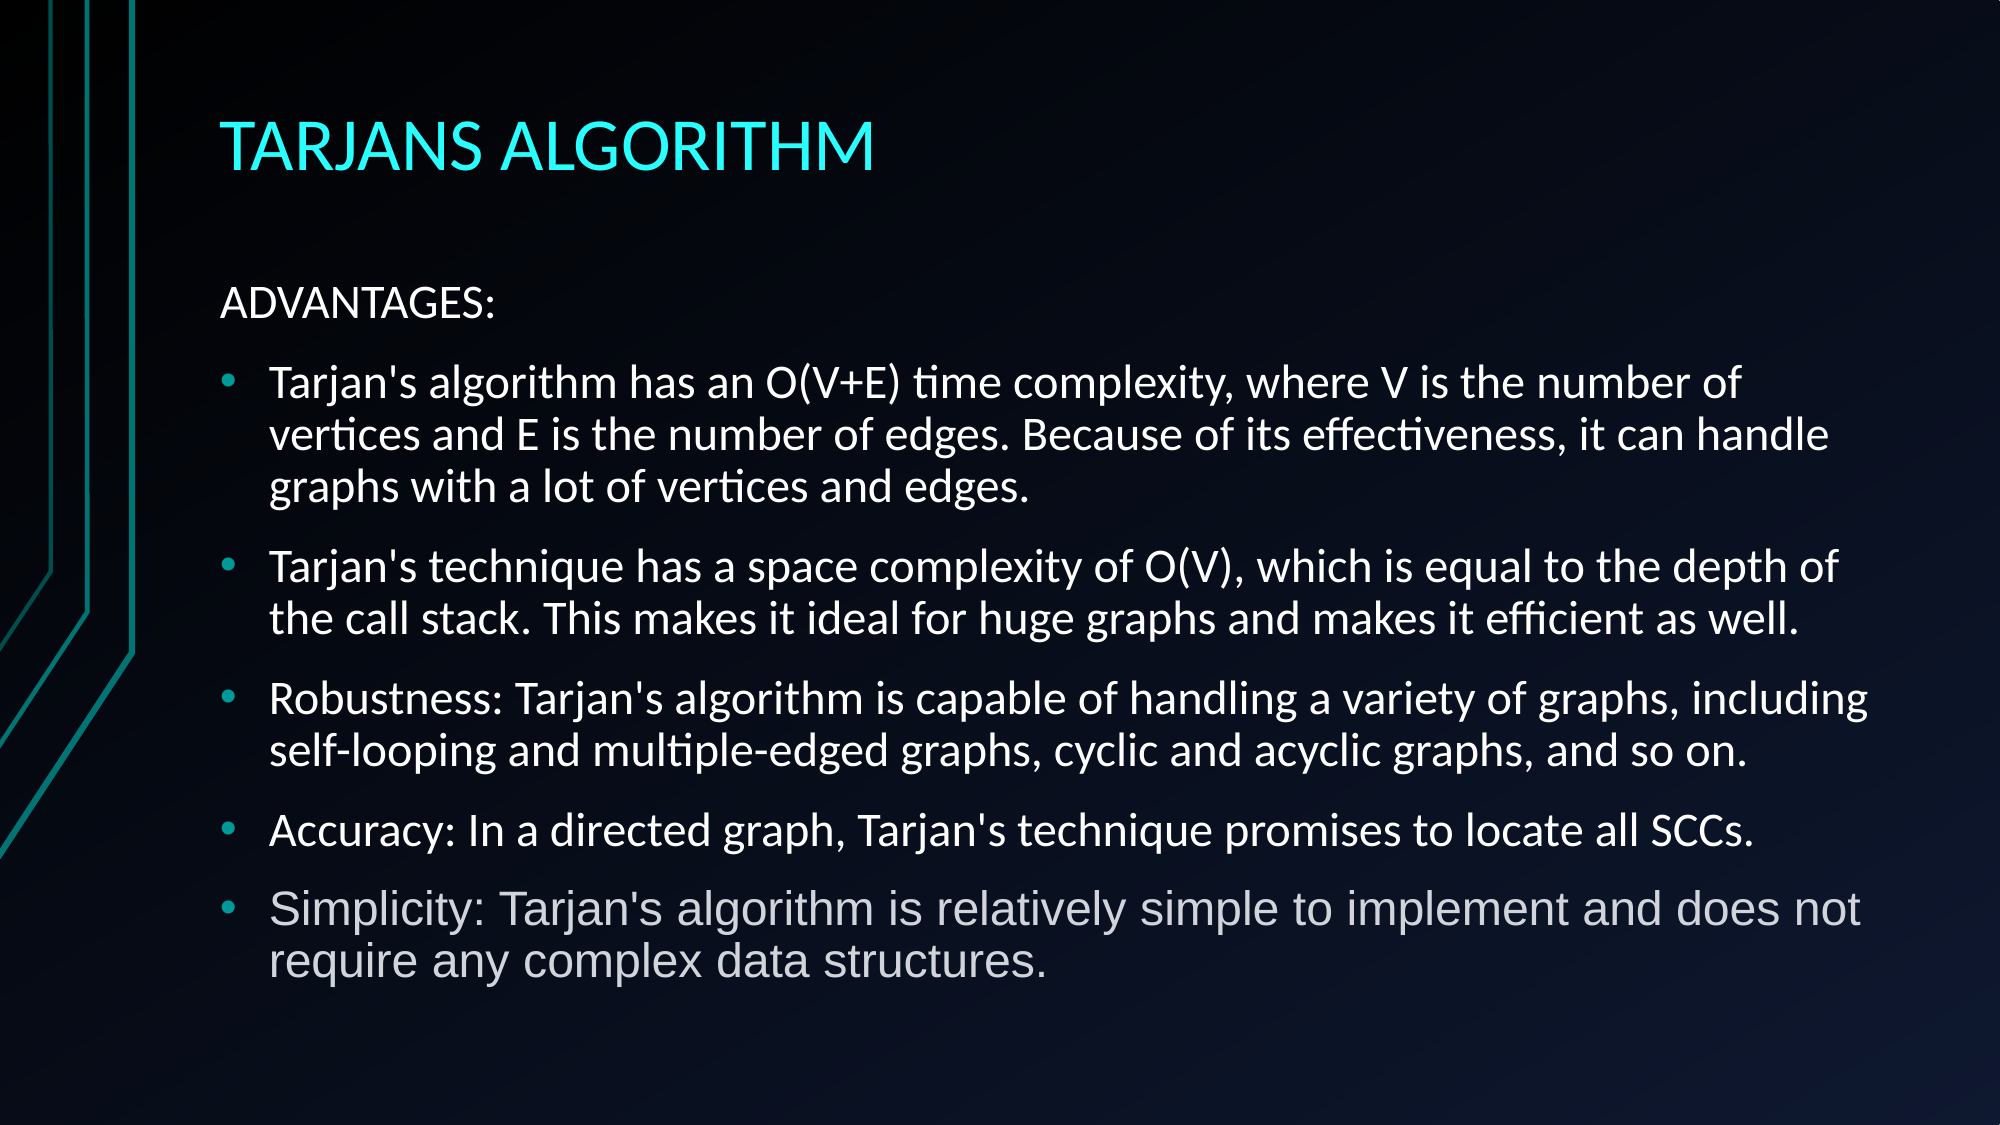

# TARJANS ALGORITHM
ADVANTAGES:
Tarjan's algorithm has an O(V+E) time complexity, where V is the number of vertices and E is the number of edges. Because of its effectiveness, it can handle graphs with a lot of vertices and edges.
Tarjan's technique has a space complexity of O(V), which is equal to the depth of the call stack. This makes it ideal for huge graphs and makes it efficient as well.
Robustness: Tarjan's algorithm is capable of handling a variety of graphs, including self-looping and multiple-edged graphs, cyclic and acyclic graphs, and so on.
Accuracy: In a directed graph, Tarjan's technique promises to locate all SCCs.
Simplicity: Tarjan's algorithm is relatively simple to implement and does not require any complex data structures.